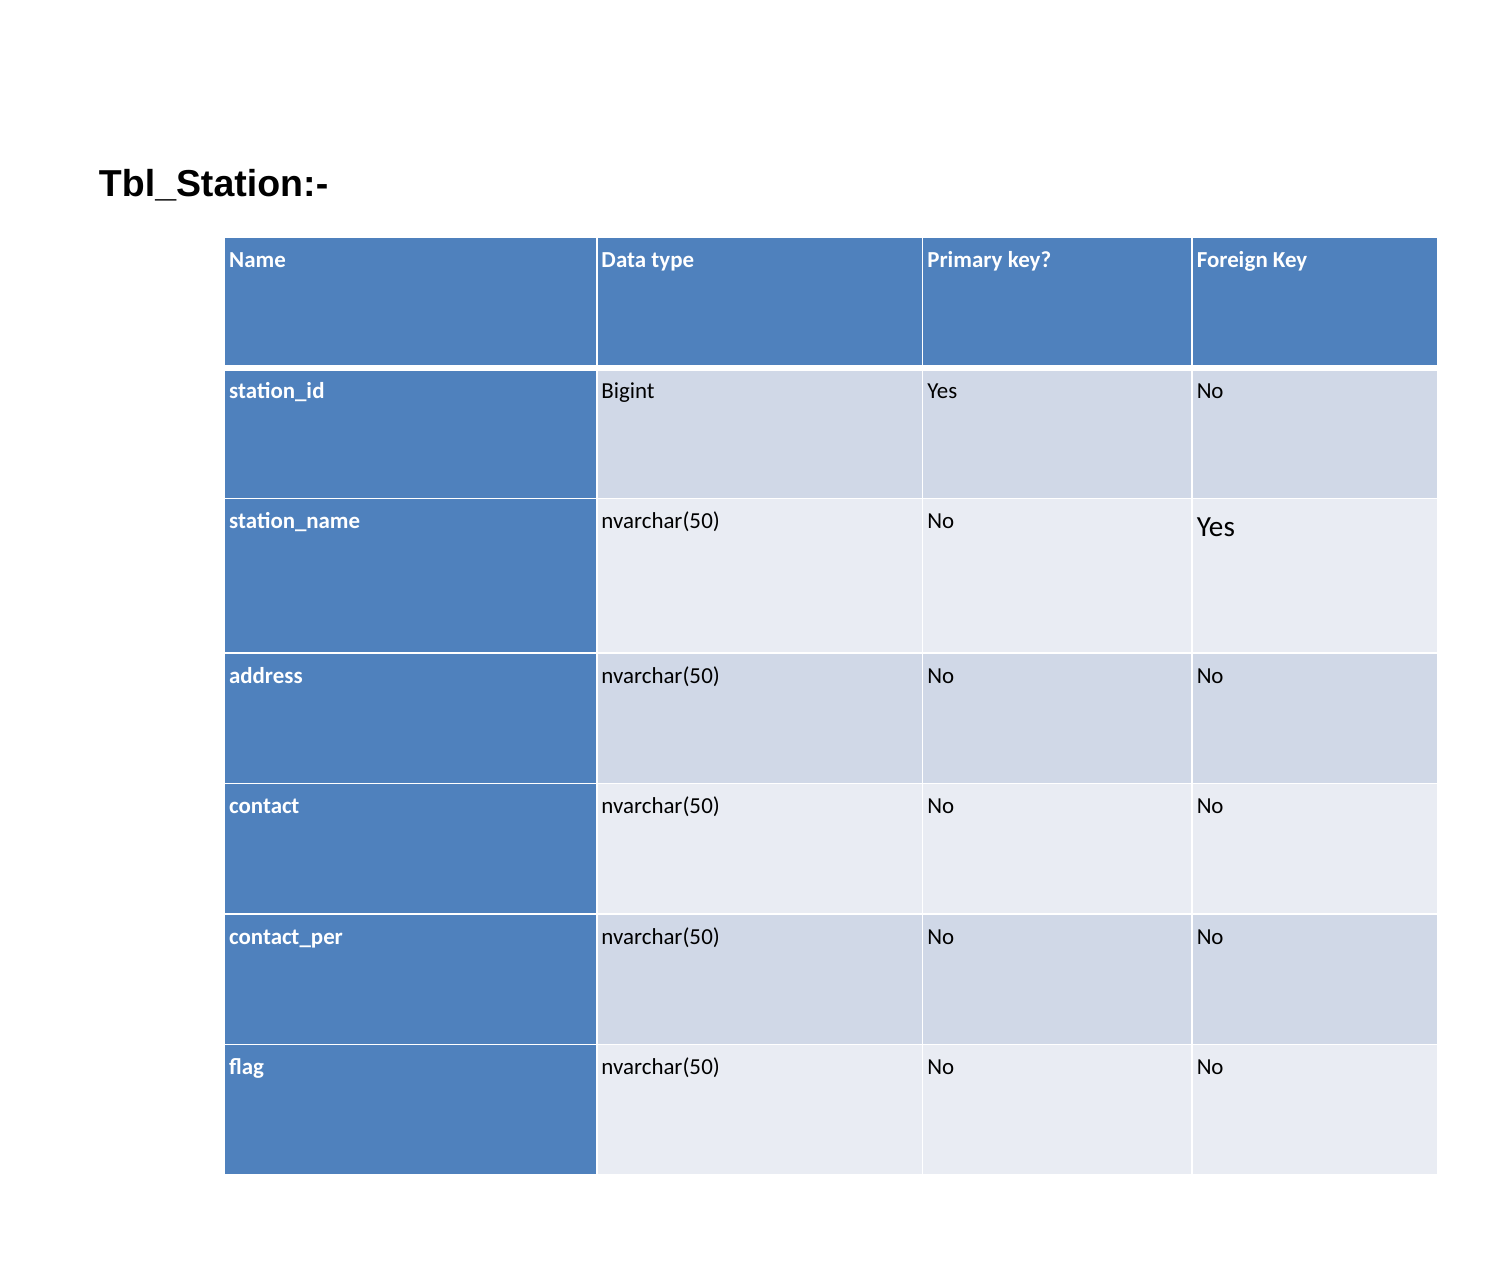

Tbl_Station:-
| Name | Data type | Primary key? | Foreign Key |
| --- | --- | --- | --- |
| station\_id | Bigint | Yes | No |
| station\_name | nvarchar(50) | No | Yes |
| address | nvarchar(50) | No | No |
| contact | nvarchar(50) | No | No |
| contact\_per | nvarchar(50) | No | No |
| flag | nvarchar(50) | No | No |